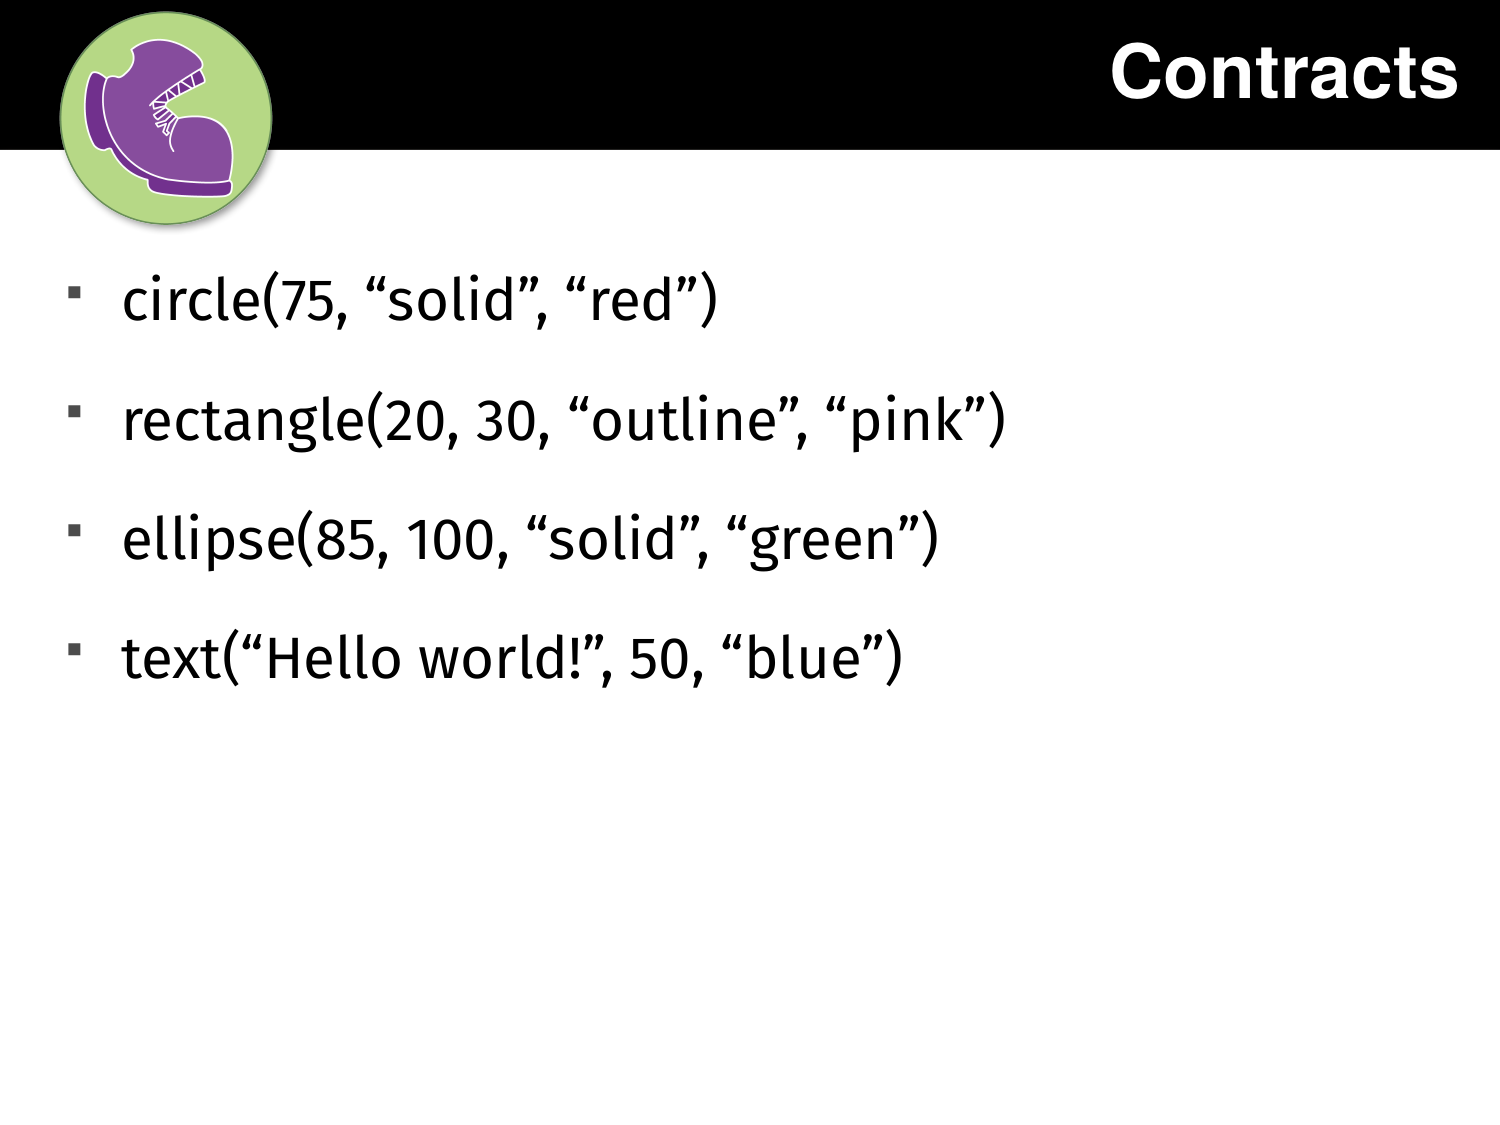

# Contracts
circle(75, “solid”, “red”)
rectangle(20, 30, “outline”, “pink”)
ellipse(85, 100, “solid”, “green”)
text(“Hello world!”, 50, “blue”)